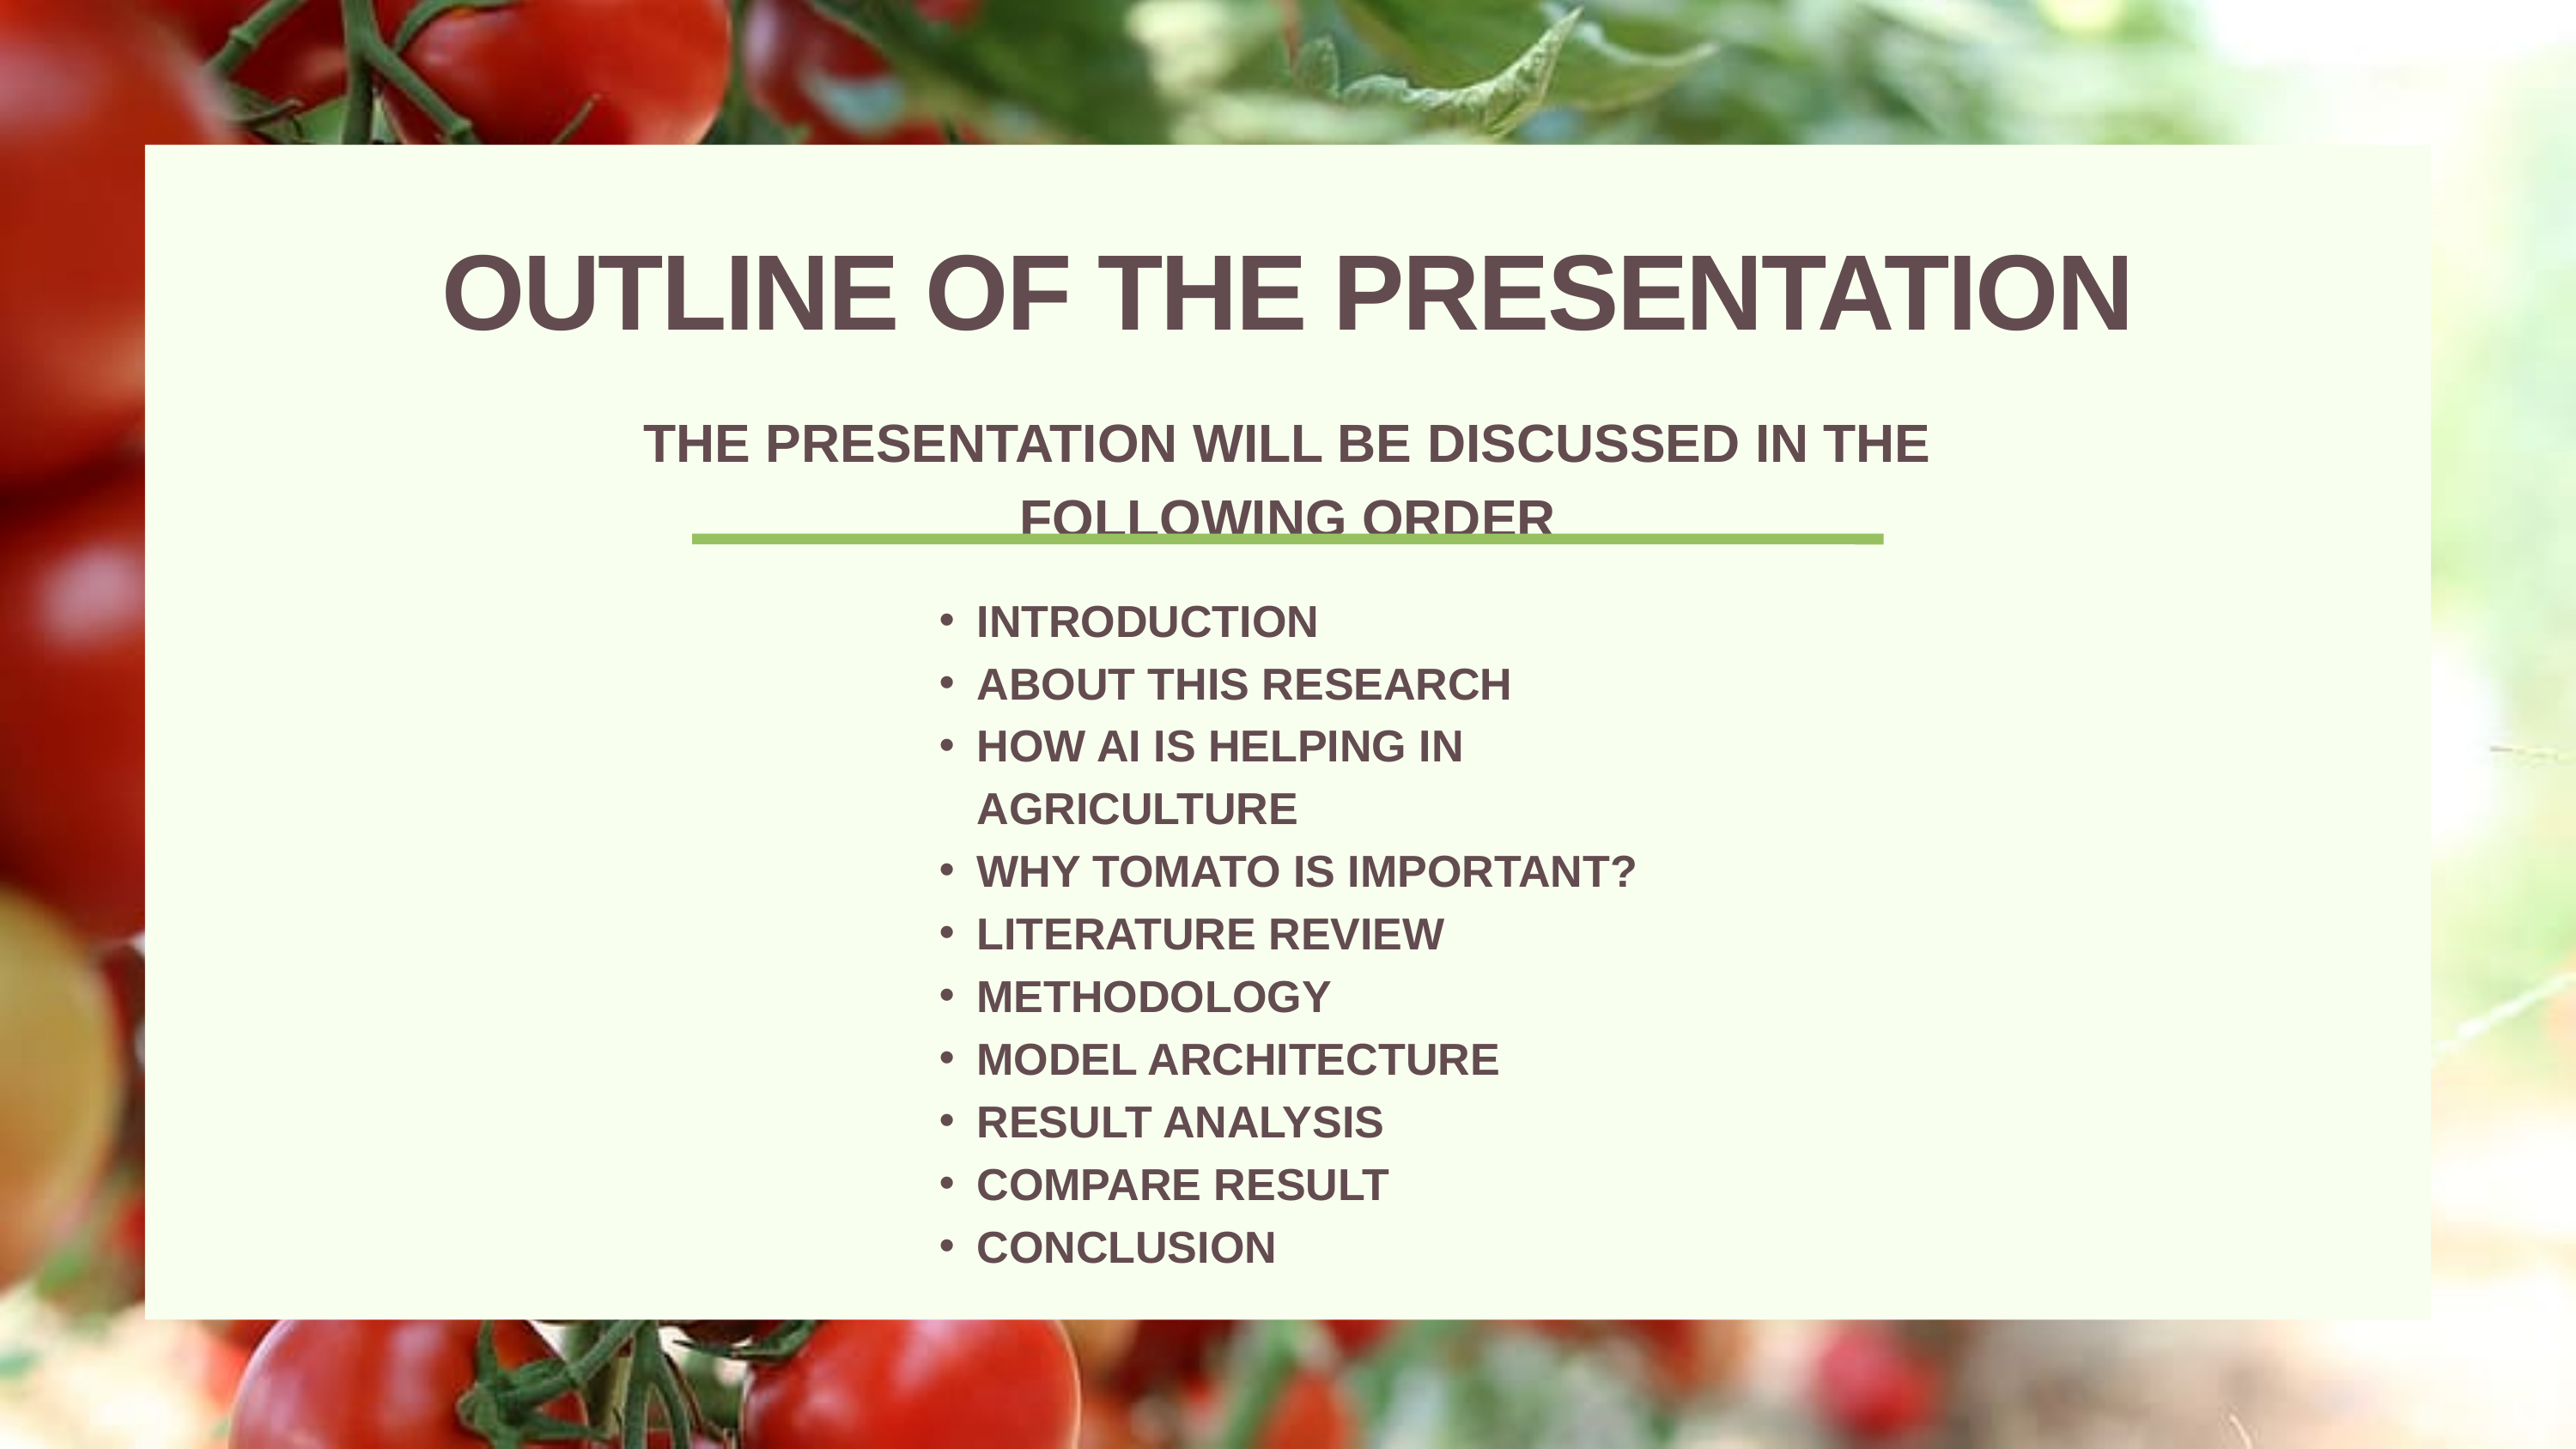

OUTLINE OF THE PRESENTATION
THE PRESENTATION WILL BE DISCUSSED IN THE FOLLOWING ORDER

INTRODUCTION
ABOUT THIS RESEARCH
HOW AI IS HELPING IN AGRICULTURE
WHY TOMATO IS IMPORTANT?
LITERATURE REVIEW
METHODOLOGY
MODEL ARCHITECTURE
RESULT ANALYSIS
COMPARE RESULT
CONCLUSION